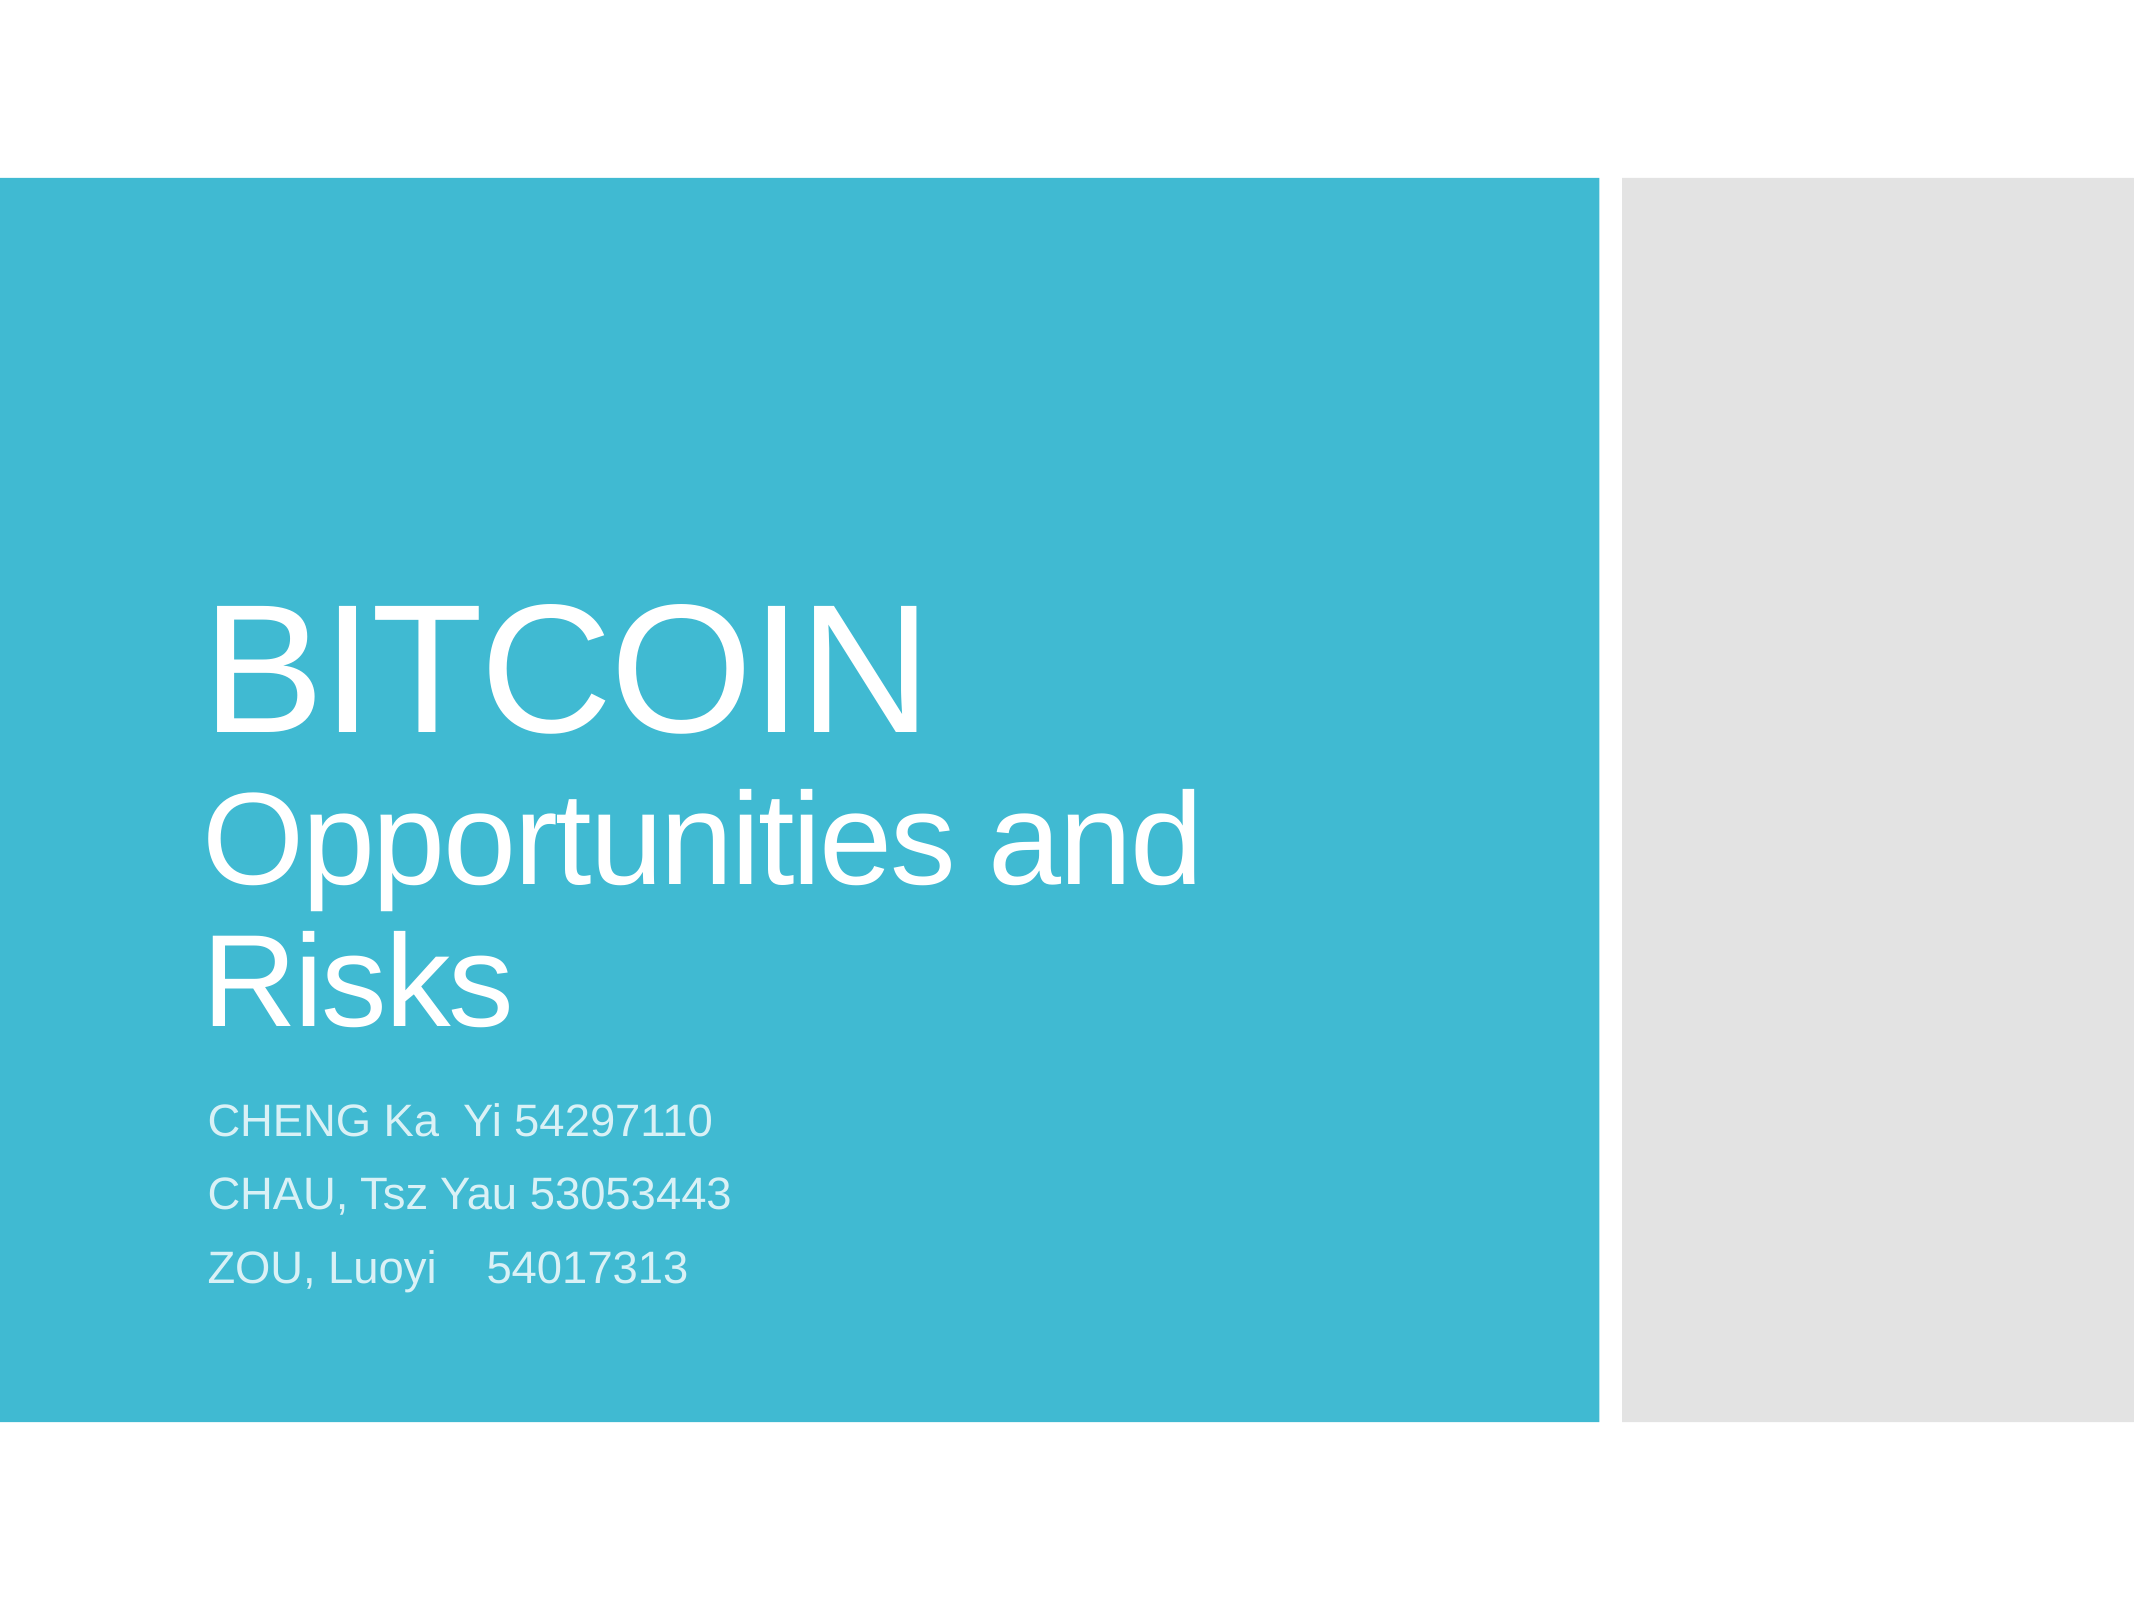

# BITCOIN Opportunities and Risks
CHENG Ka  Yi 54297110
CHAU, Tsz Yau 53053443
ZOU, Luoyi    54017313